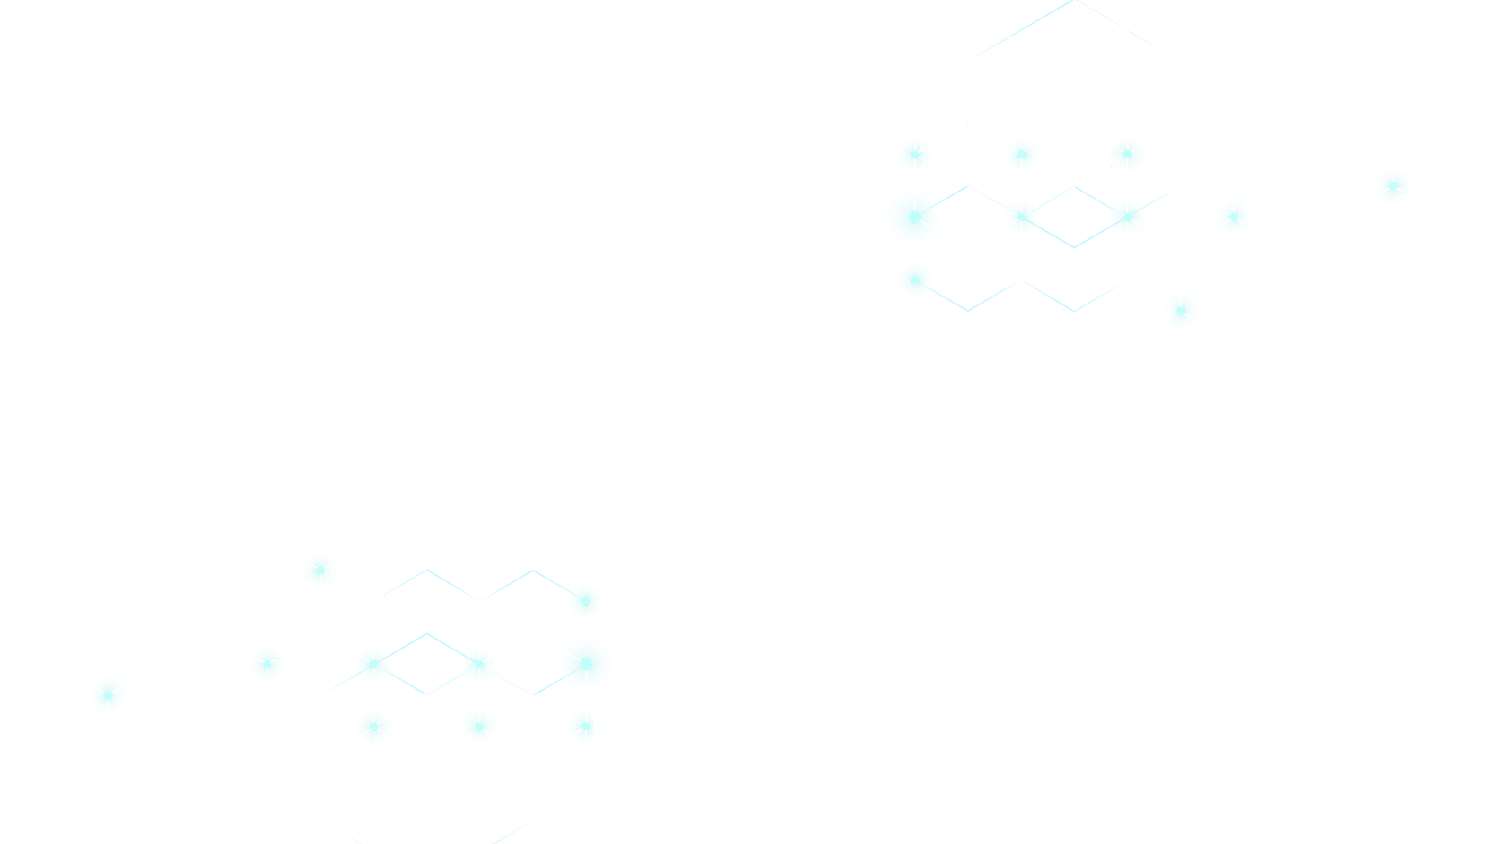

04
OBJECTIFS

# OBJECTIF GENERAL
Doter à l’ISP/Bukavu d’un système informatique permettant aux sections et jurys de gérer la présence des étudiants dans la salle à travers une application Web faisant recours à la technologie RFID pour contrôler le pointage de présence.